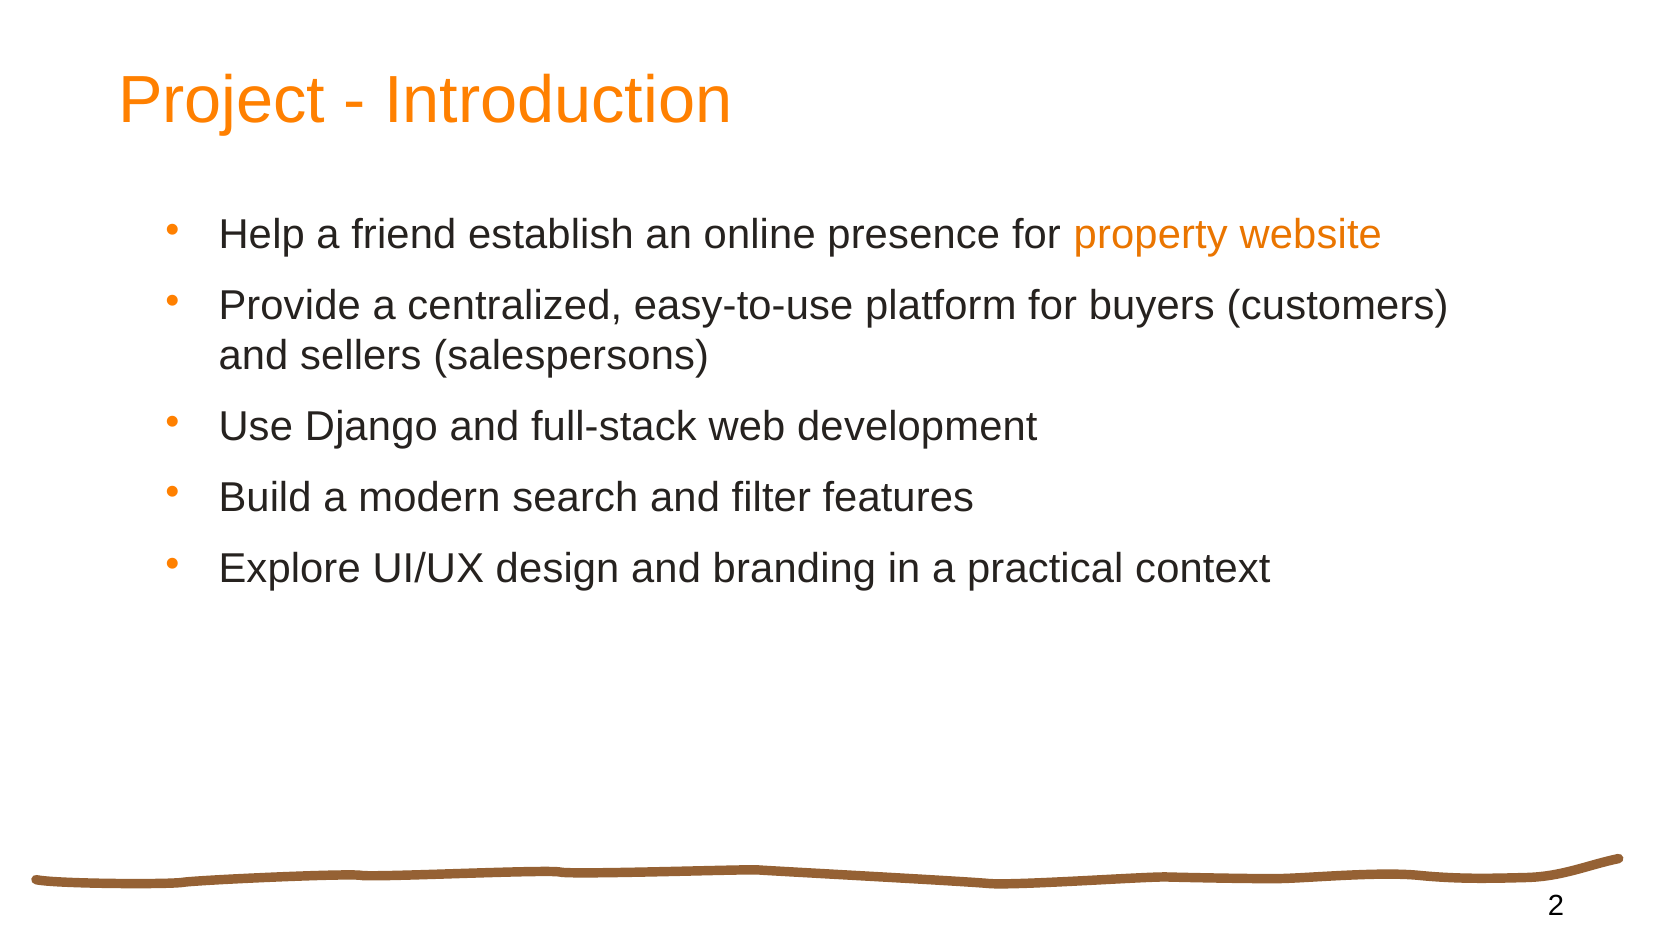

2
Project - Introduction
# Help a friend establish an online presence for property website
Provide a centralized, easy‑to‑use platform for buyers (customers) and sellers (salespersons)
Use Django and full‑stack web development
Build a modern search and filter features
Explore UI/UX design and branding in a practical context